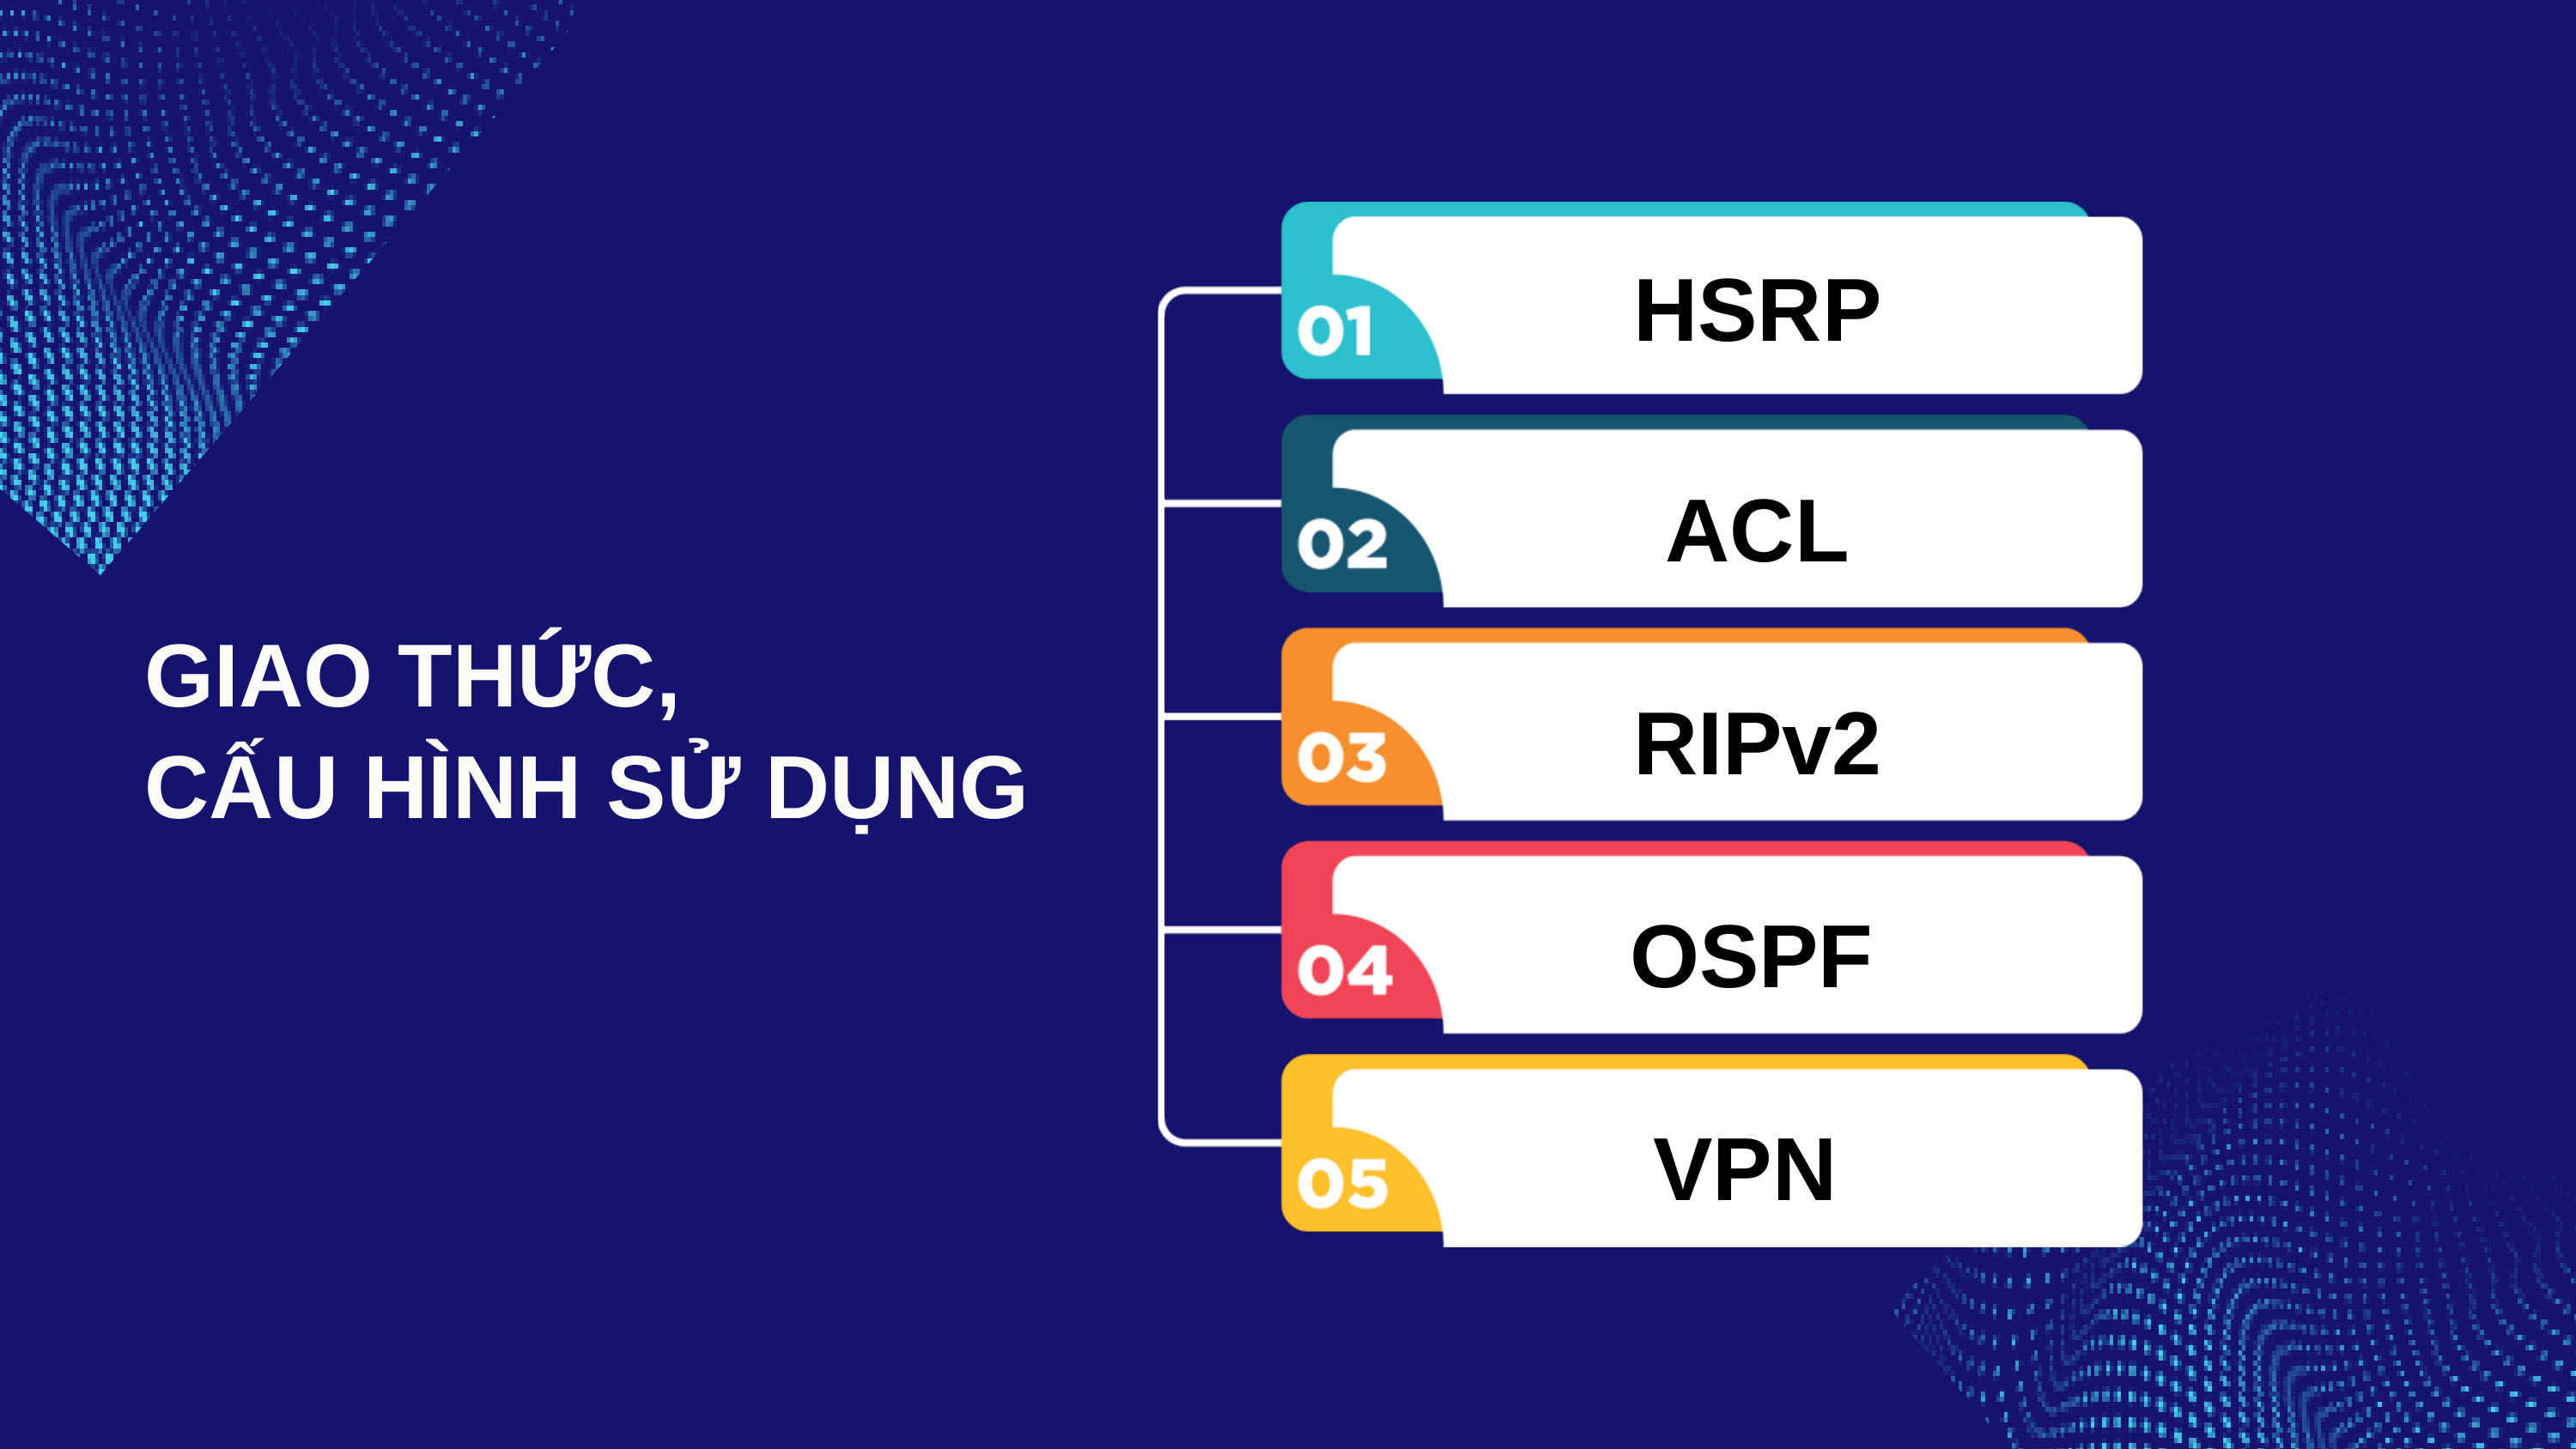

HSRP
ACL
GIAO THỨC,
CẤU HÌNH SỬ DỤNG
RIPv2
OSPF

VPN